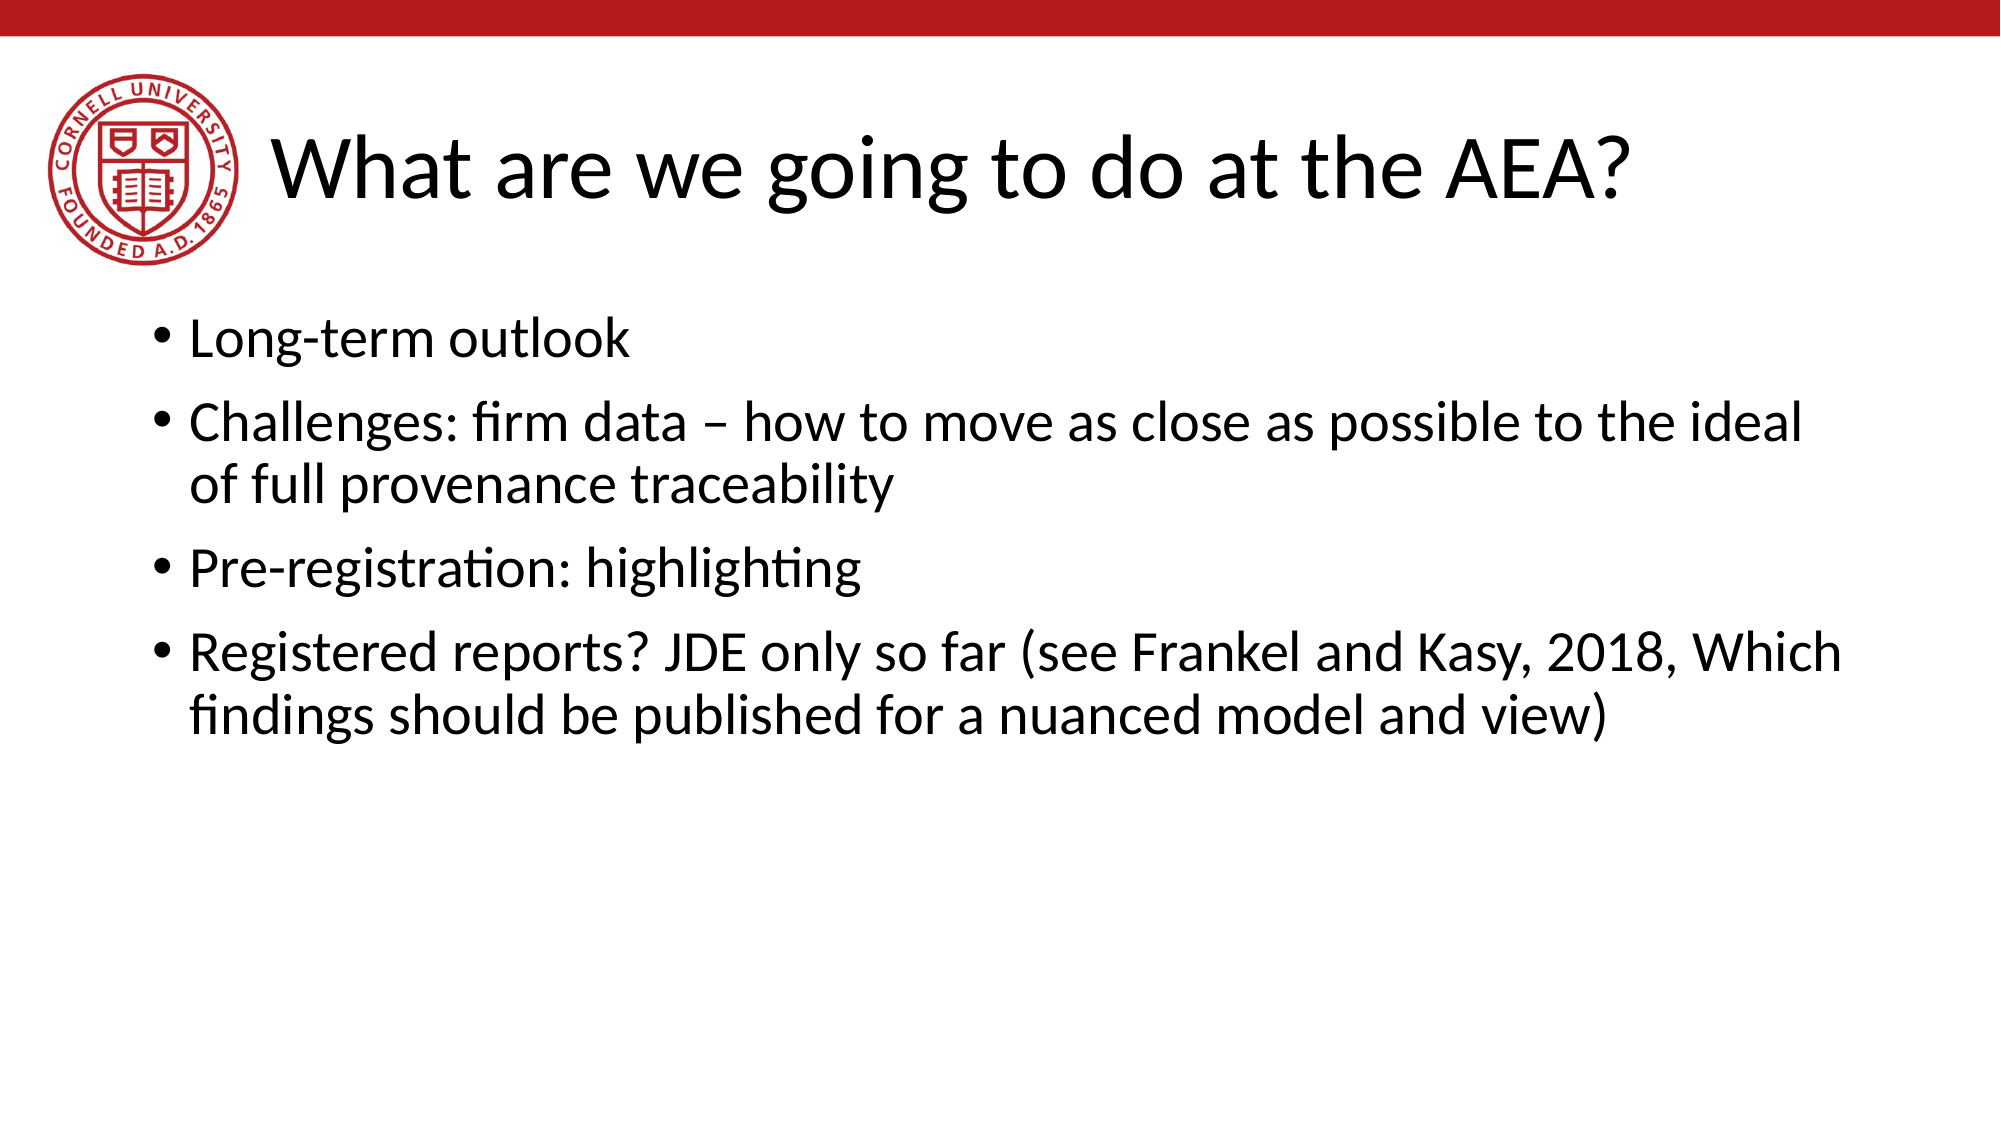

# What are we going to do at the AEA?
Long-term outlook
Challenges: firm data – how to move as close as possible to the ideal of full provenance traceability
Pre-registration: highlighting
Registered reports? JDE only so far (see Frankel and Kasy, 2018, Which findings should be published for a nuanced model and view)